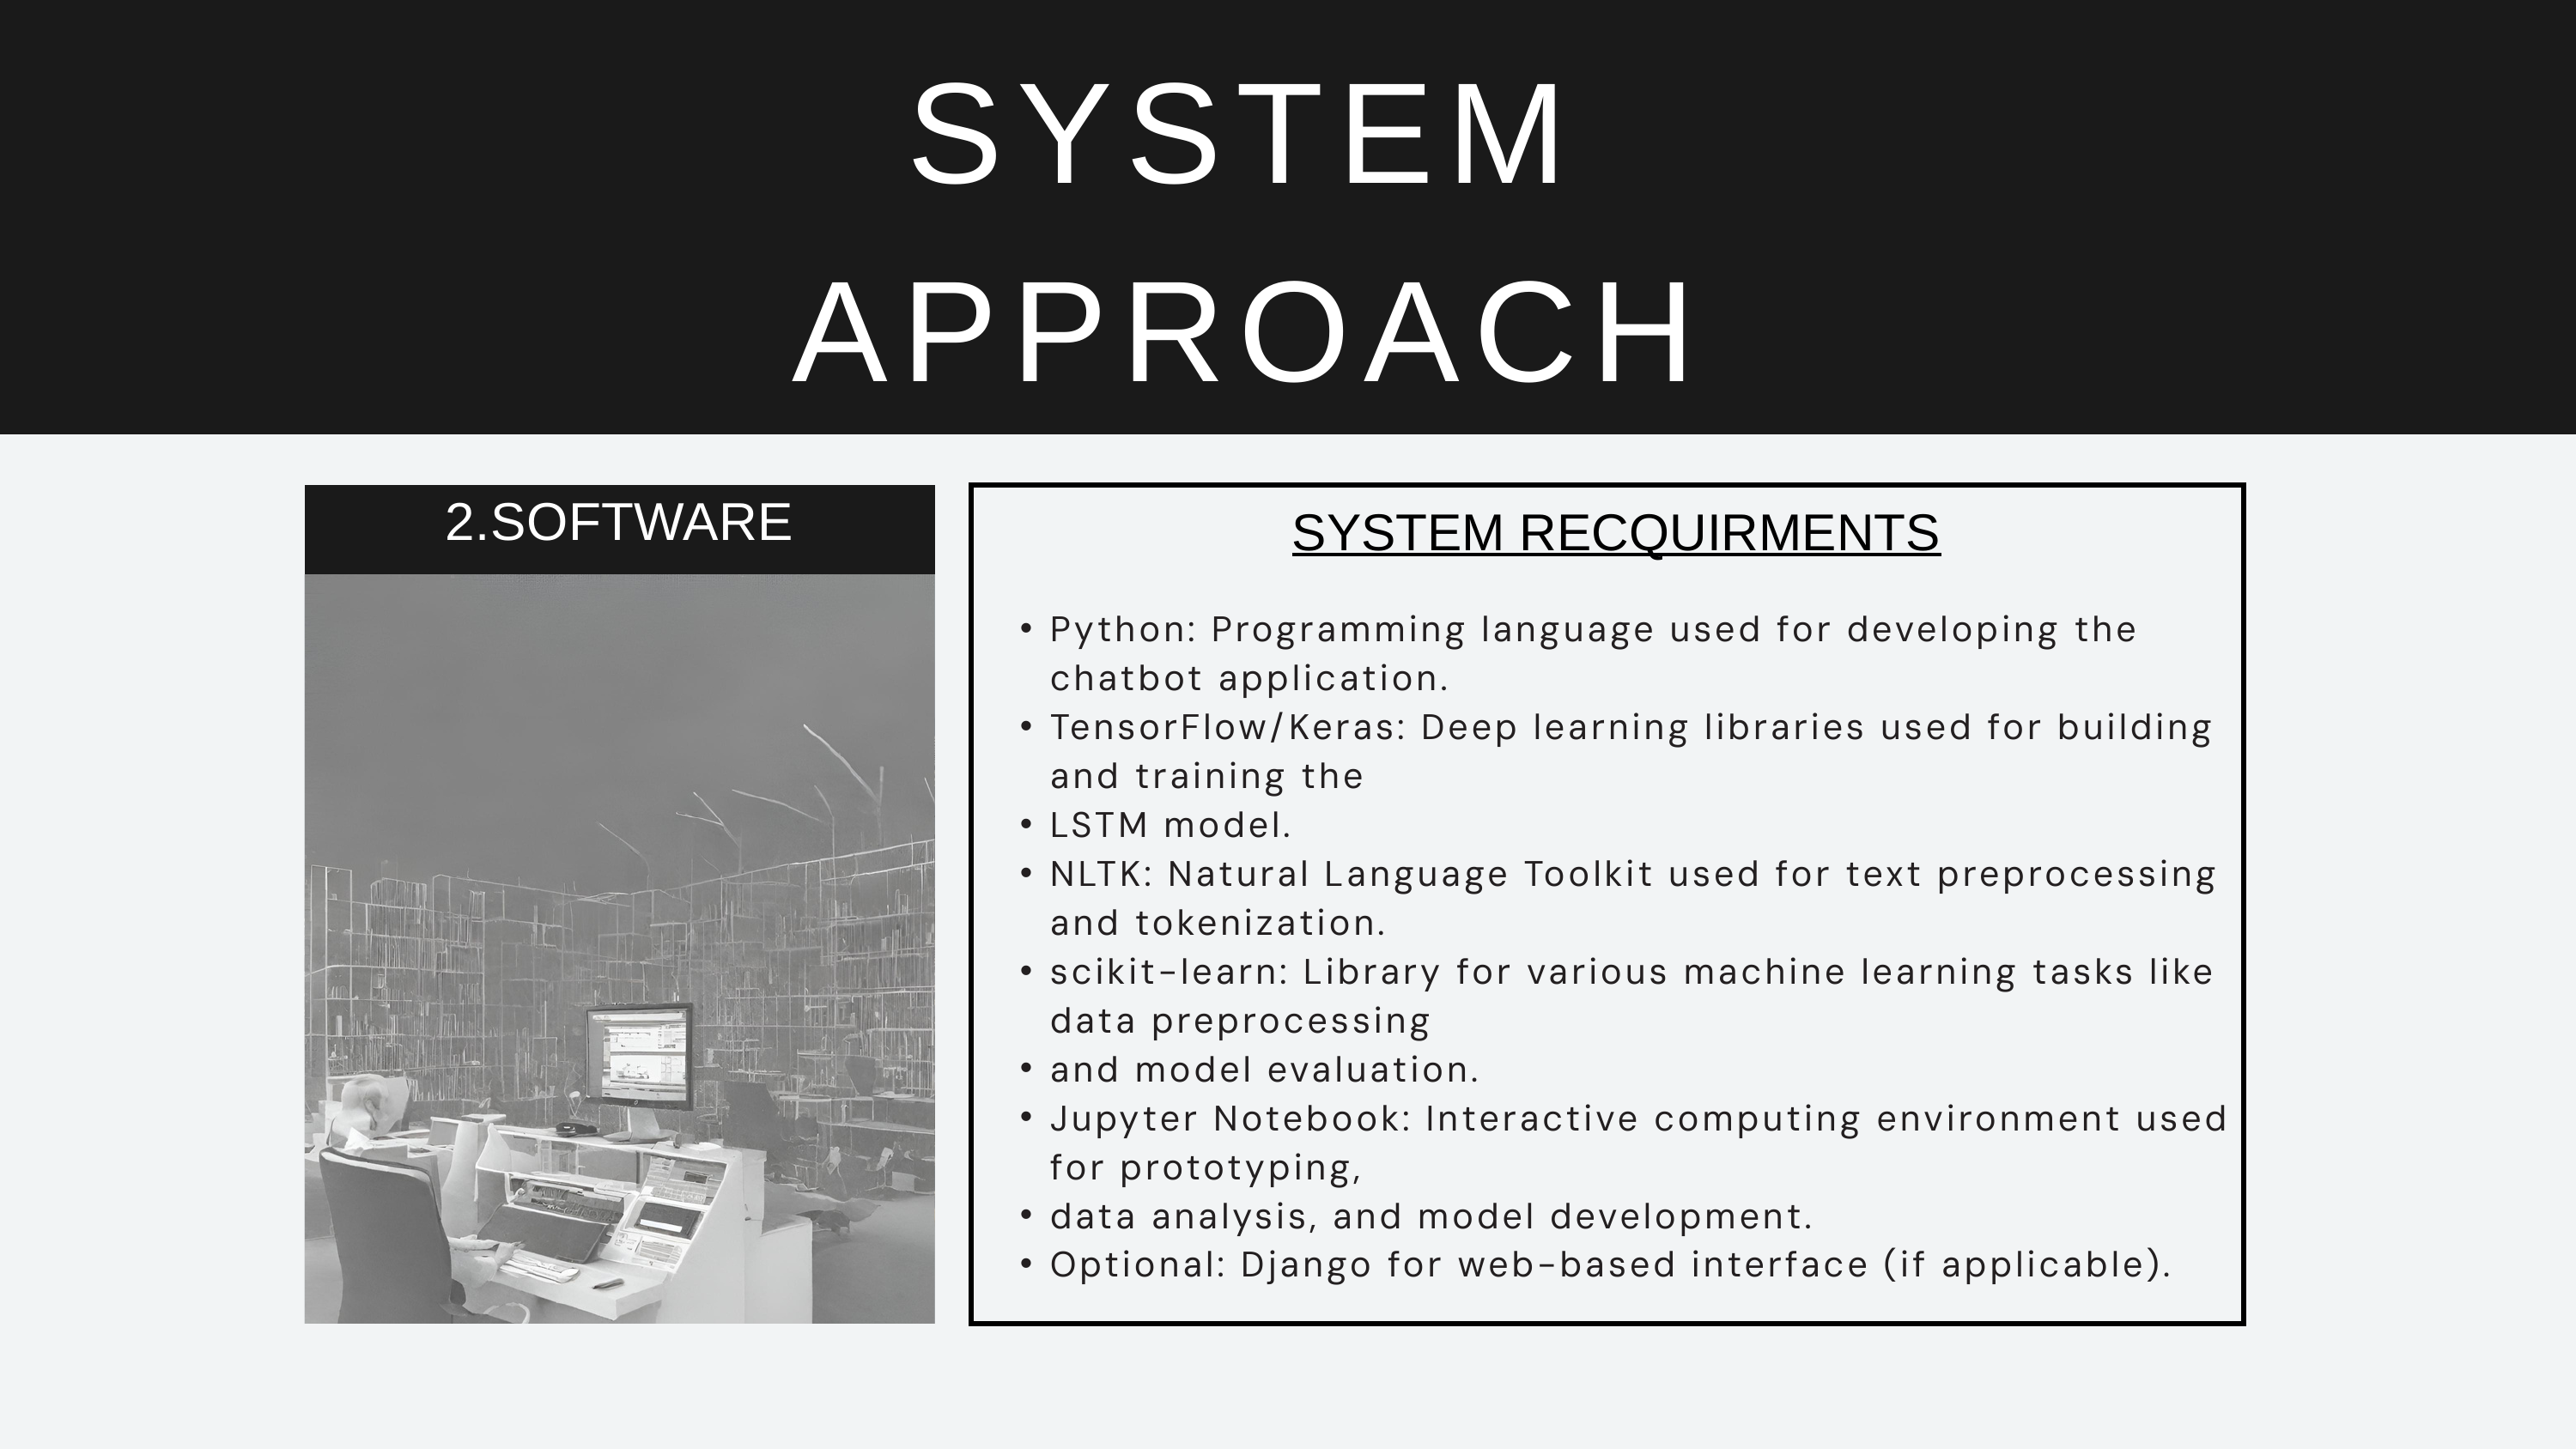

SYSTEM APPROACH

2.SOFTWARE

SYSTEM RECQUIRMENTS

Python: Programming language used for developing the chatbot application.
TensorFlow/Keras: Deep learning libraries used for building and training the
LSTM model.
NLTK: Natural Language Toolkit used for text preprocessing and tokenization.
scikit-learn: Library for various machine learning tasks like data preprocessing
and model evaluation.
Jupyter Notebook: Interactive computing environment used for prototyping,
data analysis, and model development.
Optional: Django for web-based interface (if applicable).